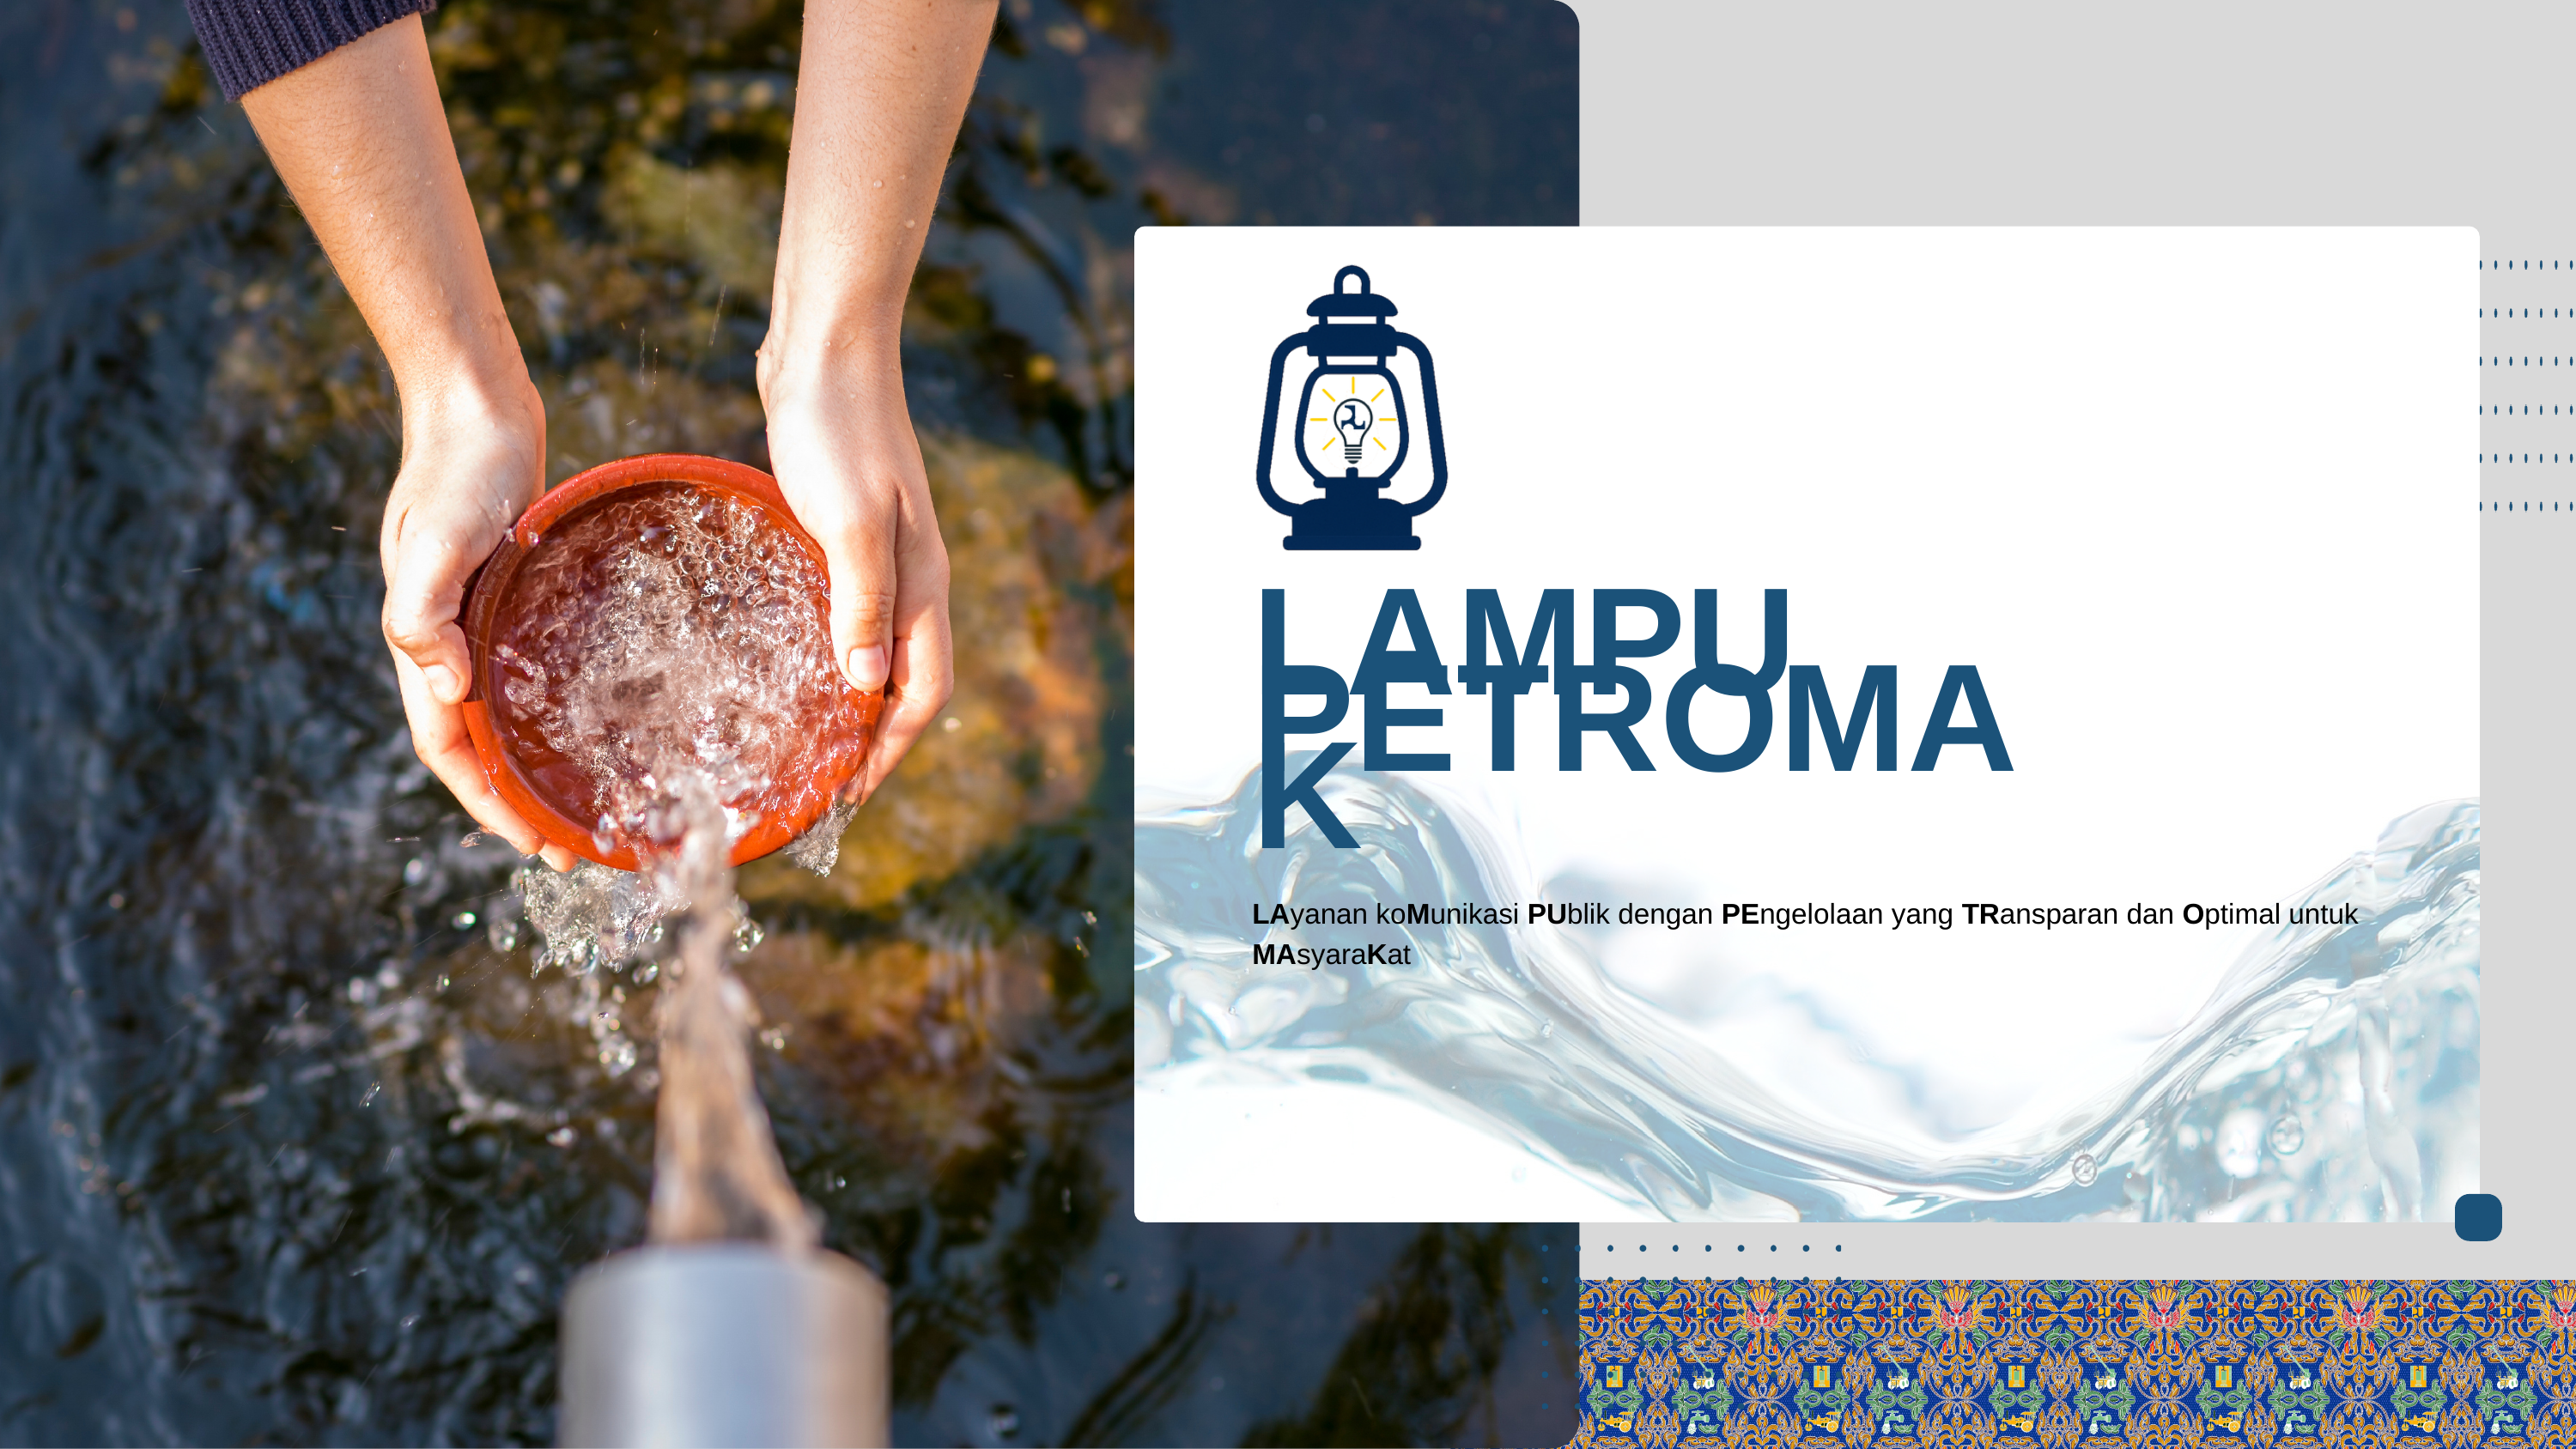

LAMPU
PETROMAK

LAyanan koMunikasi PUblik dengan PEngelolaan yang TRansparan dan Optimal untuk MAsyaraKat